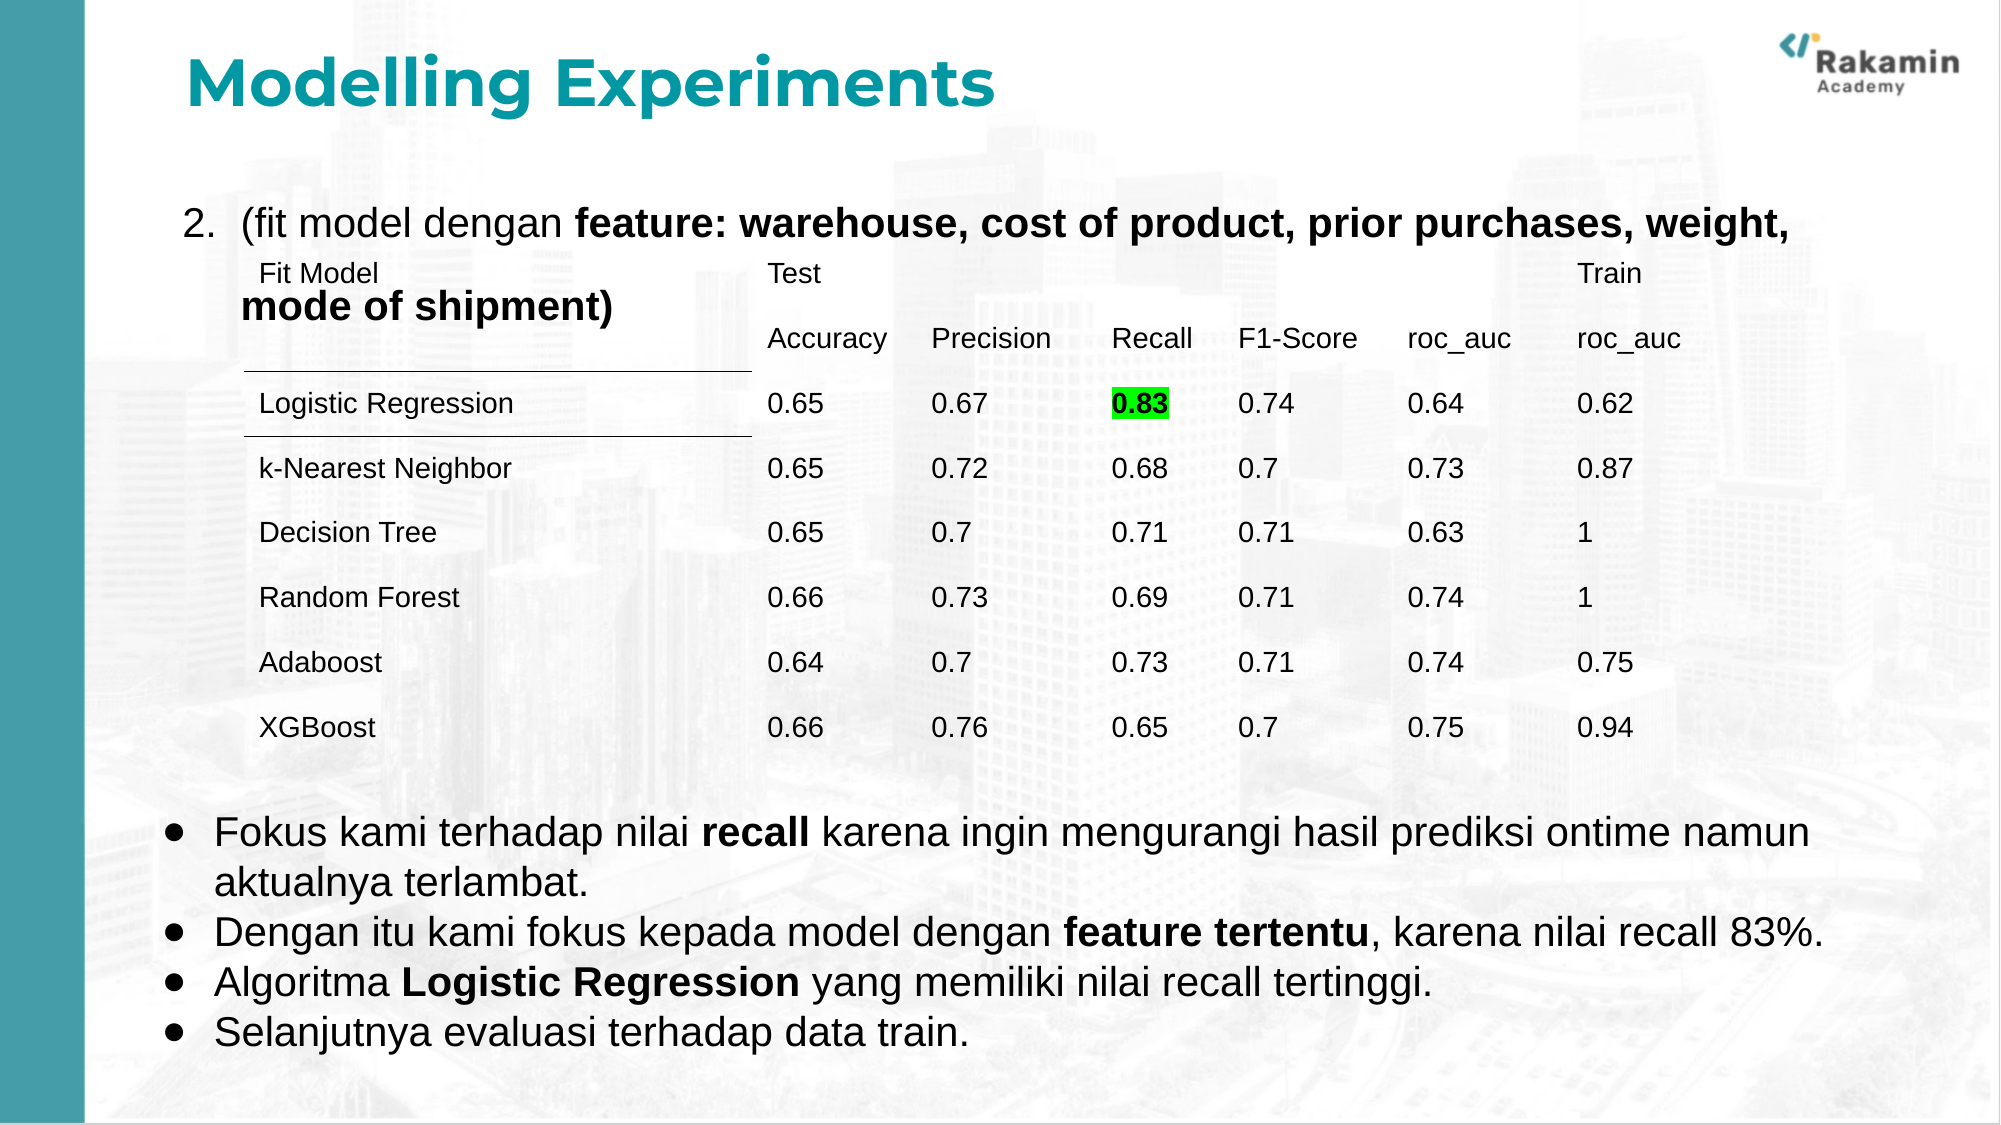

Modelling Experiments
(fit model dengan feature: warehouse, cost of product, prior purchases, weight, mode of shipment)
| Fit Model | Test |  |  |  |  | Train |
| --- | --- | --- | --- | --- | --- | --- |
|  | Accuracy | Precision | Recall | F1-Score | roc\_auc | roc\_auc |
| Logistic Regression | 0.65 | 0.67 | 0.83 | 0.74 | 0.64 | 0.62 |
| k-Nearest Neighbor | 0.65 | 0.72 | 0.68 | 0.7 | 0.73 | 0.87 |
| Decision Tree | 0.65 | 0.7 | 0.71 | 0.71 | 0.63 | 1 |
| Random Forest | 0.66 | 0.73 | 0.69 | 0.71 | 0.74 | 1 |
| Adaboost | 0.64 | 0.7 | 0.73 | 0.71 | 0.74 | 0.75 |
| XGBoost | 0.66 | 0.76 | 0.65 | 0.7 | 0.75 | 0.94 |
Fokus kami terhadap nilai recall karena ingin mengurangi hasil prediksi ontime namun aktualnya terlambat.
Dengan itu kami fokus kepada model dengan feature tertentu, karena nilai recall 83%.
Algoritma Logistic Regression yang memiliki nilai recall tertinggi.
Selanjutnya evaluasi terhadap data train.